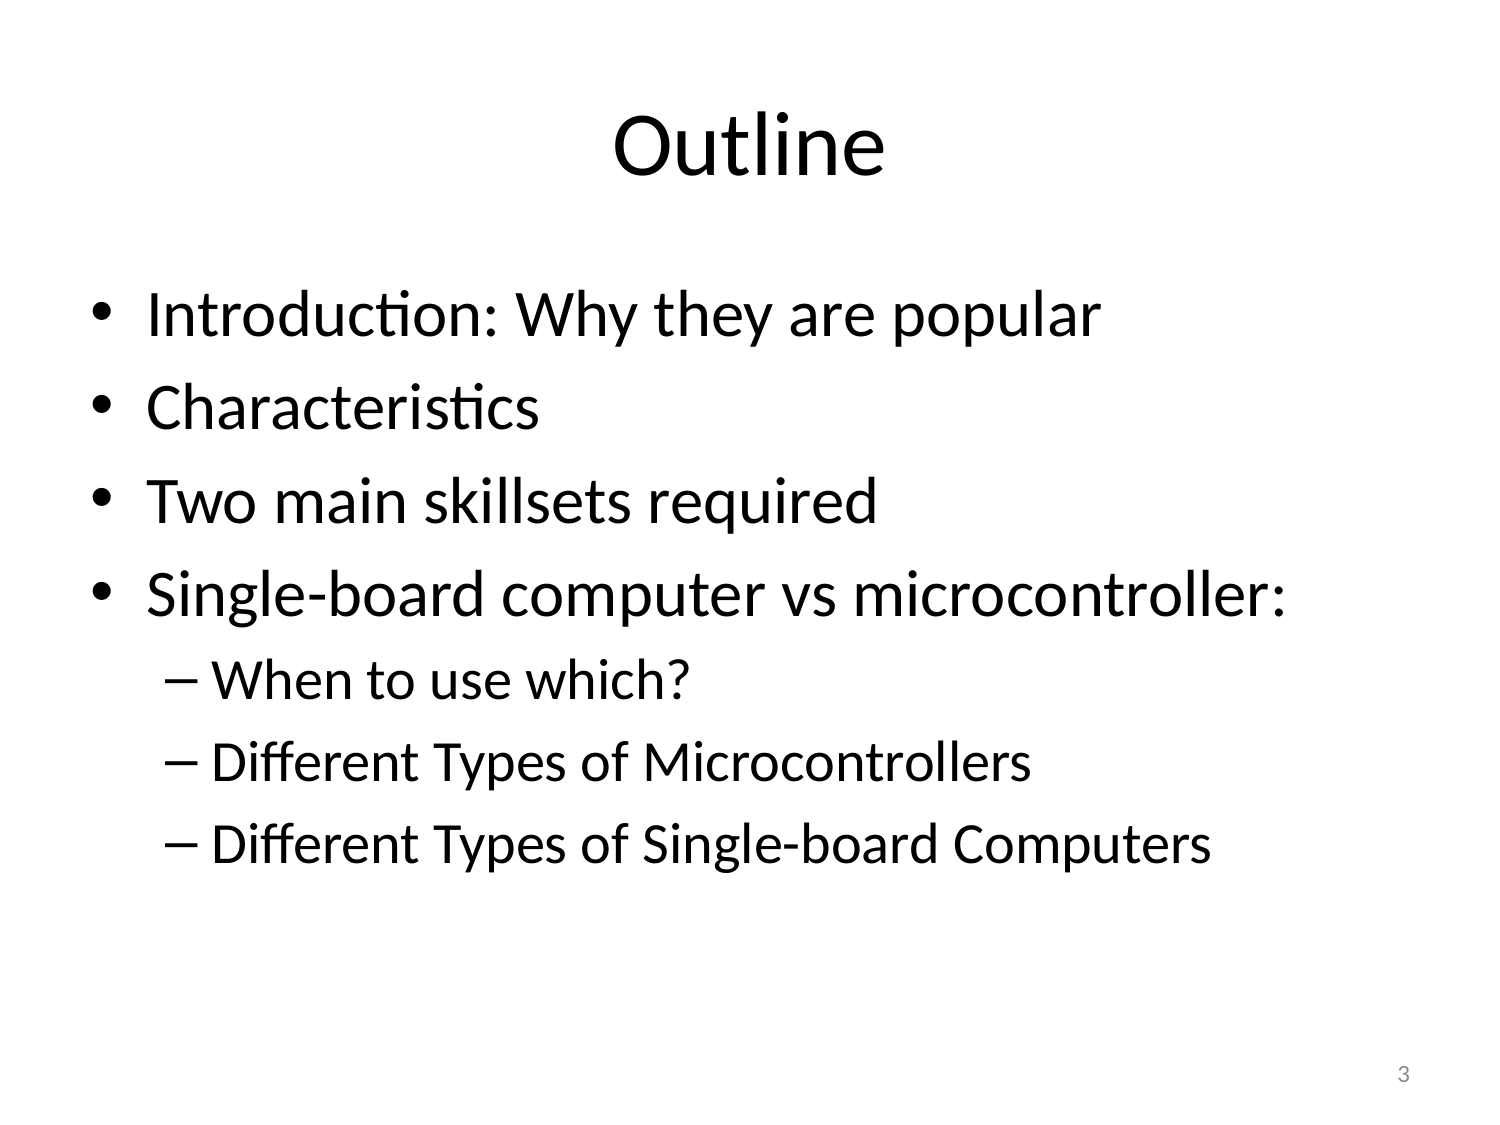

# Outline
Introduction: Why they are popular
Characteristics
Two main skillsets required
Single-board computer vs microcontroller:
When to use which?
Different Types of Microcontrollers
Different Types of Single-board Computers
3